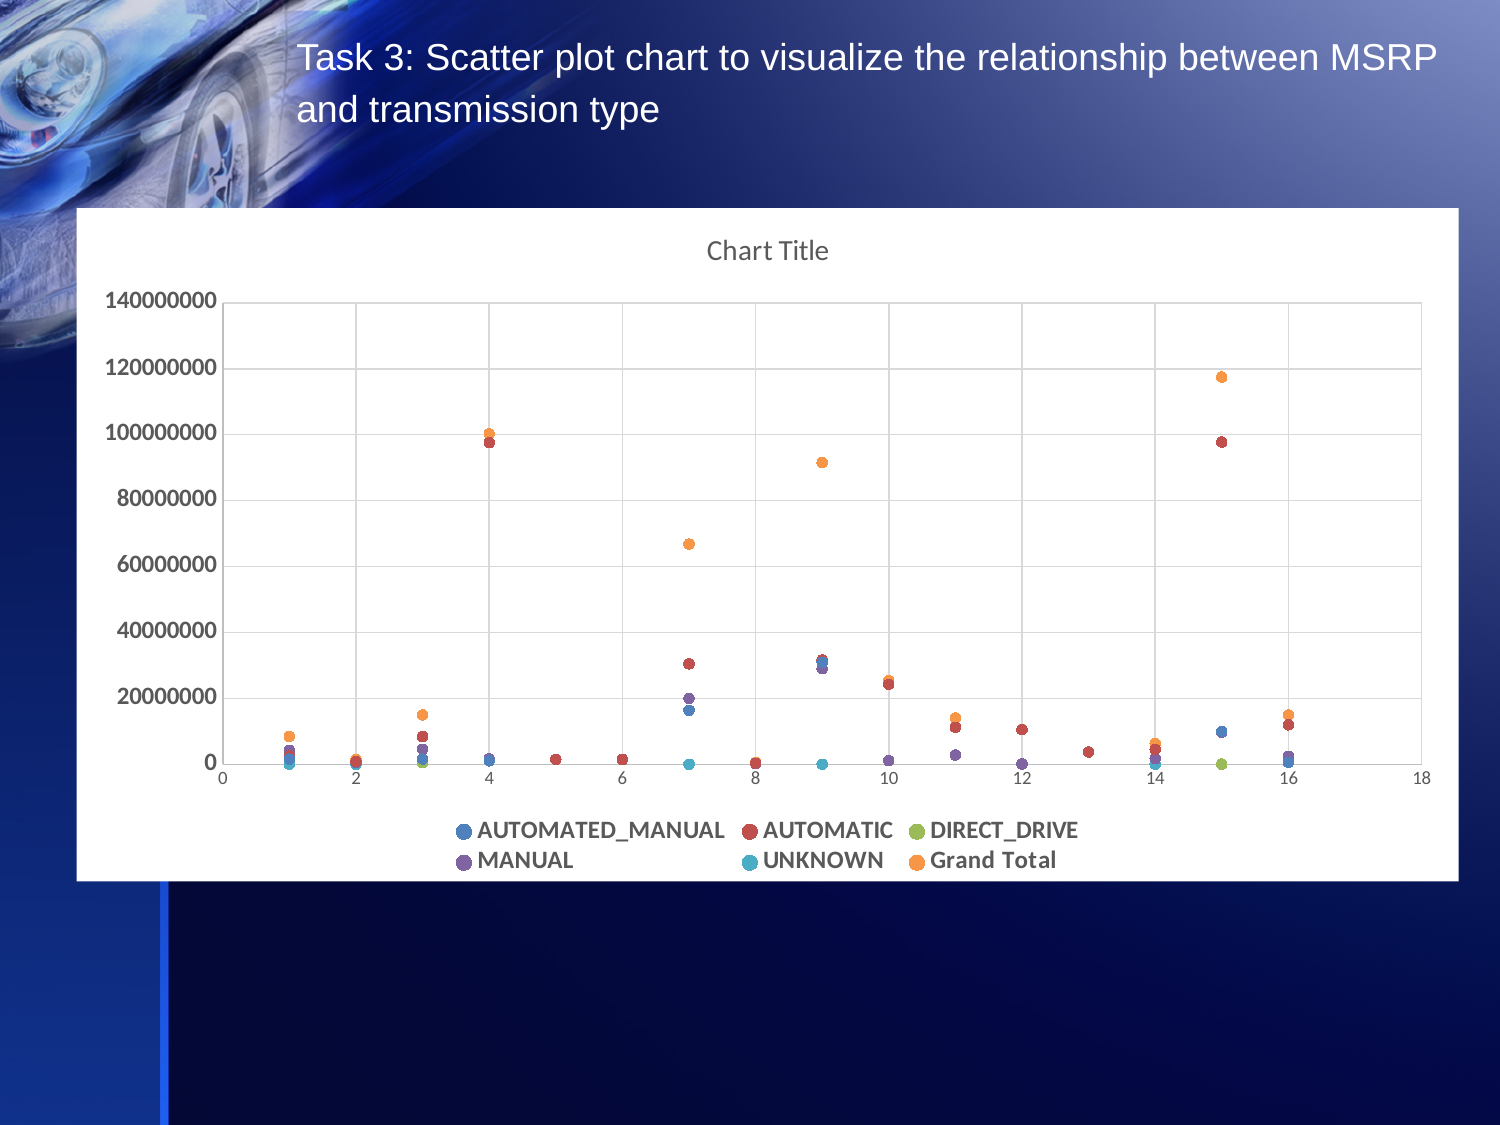

Task 3: Scatter plot chart to visualize the relationship between MSRP and transmission type

### Chart:

| Category | AUTOMATED_MANUAL | AUTOMATIC | DIRECT_DRIVE | MANUAL | UNKNOWN | Grand Total |
|---|---|---|---|---|---|---|